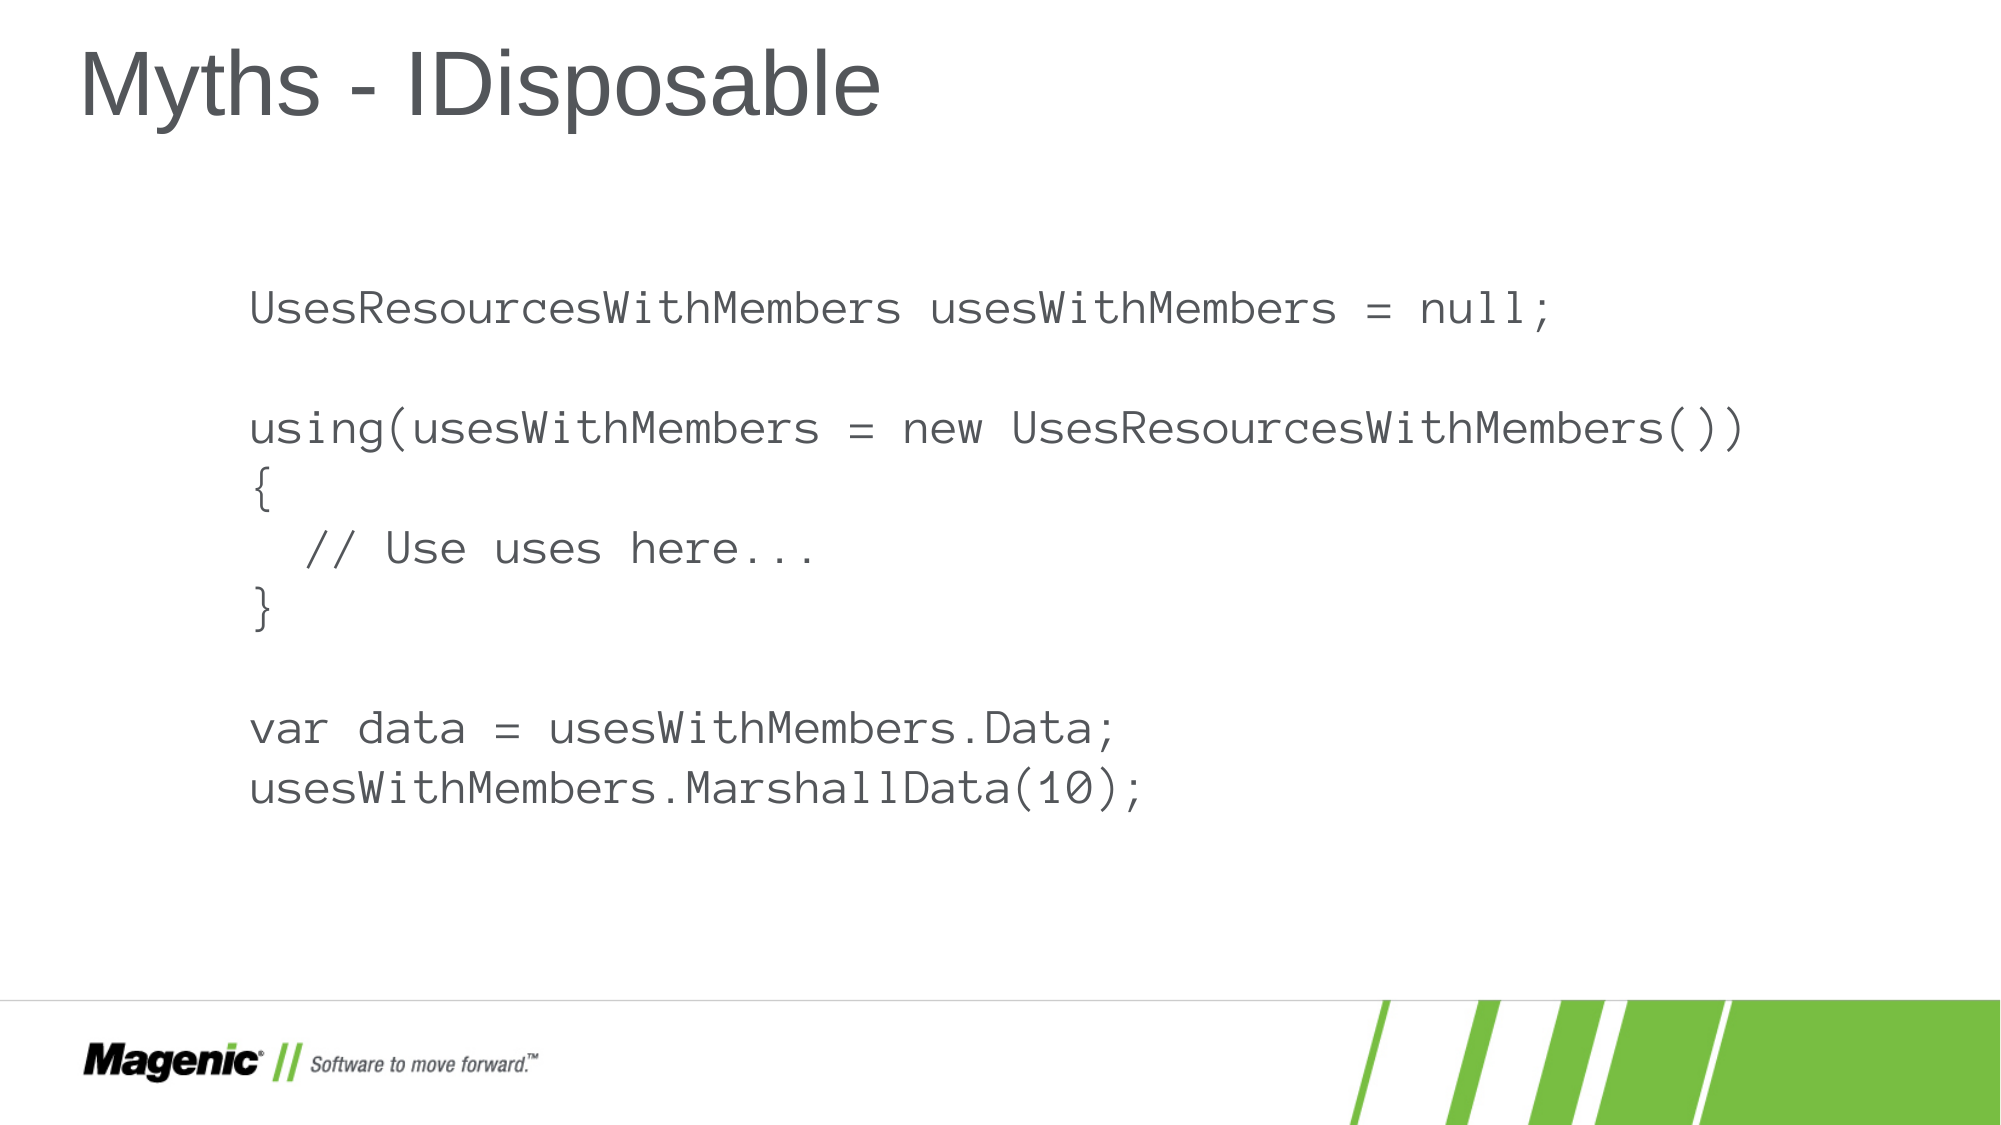

# Myths - IDisposable
UsesResourcesWithMembers usesWithMembers = null;

using(usesWithMembers = new UsesResourcesWithMembers())
{
  // Use uses here...
}

var data = usesWithMembers.Data;
usesWithMembers.MarshallData(10);